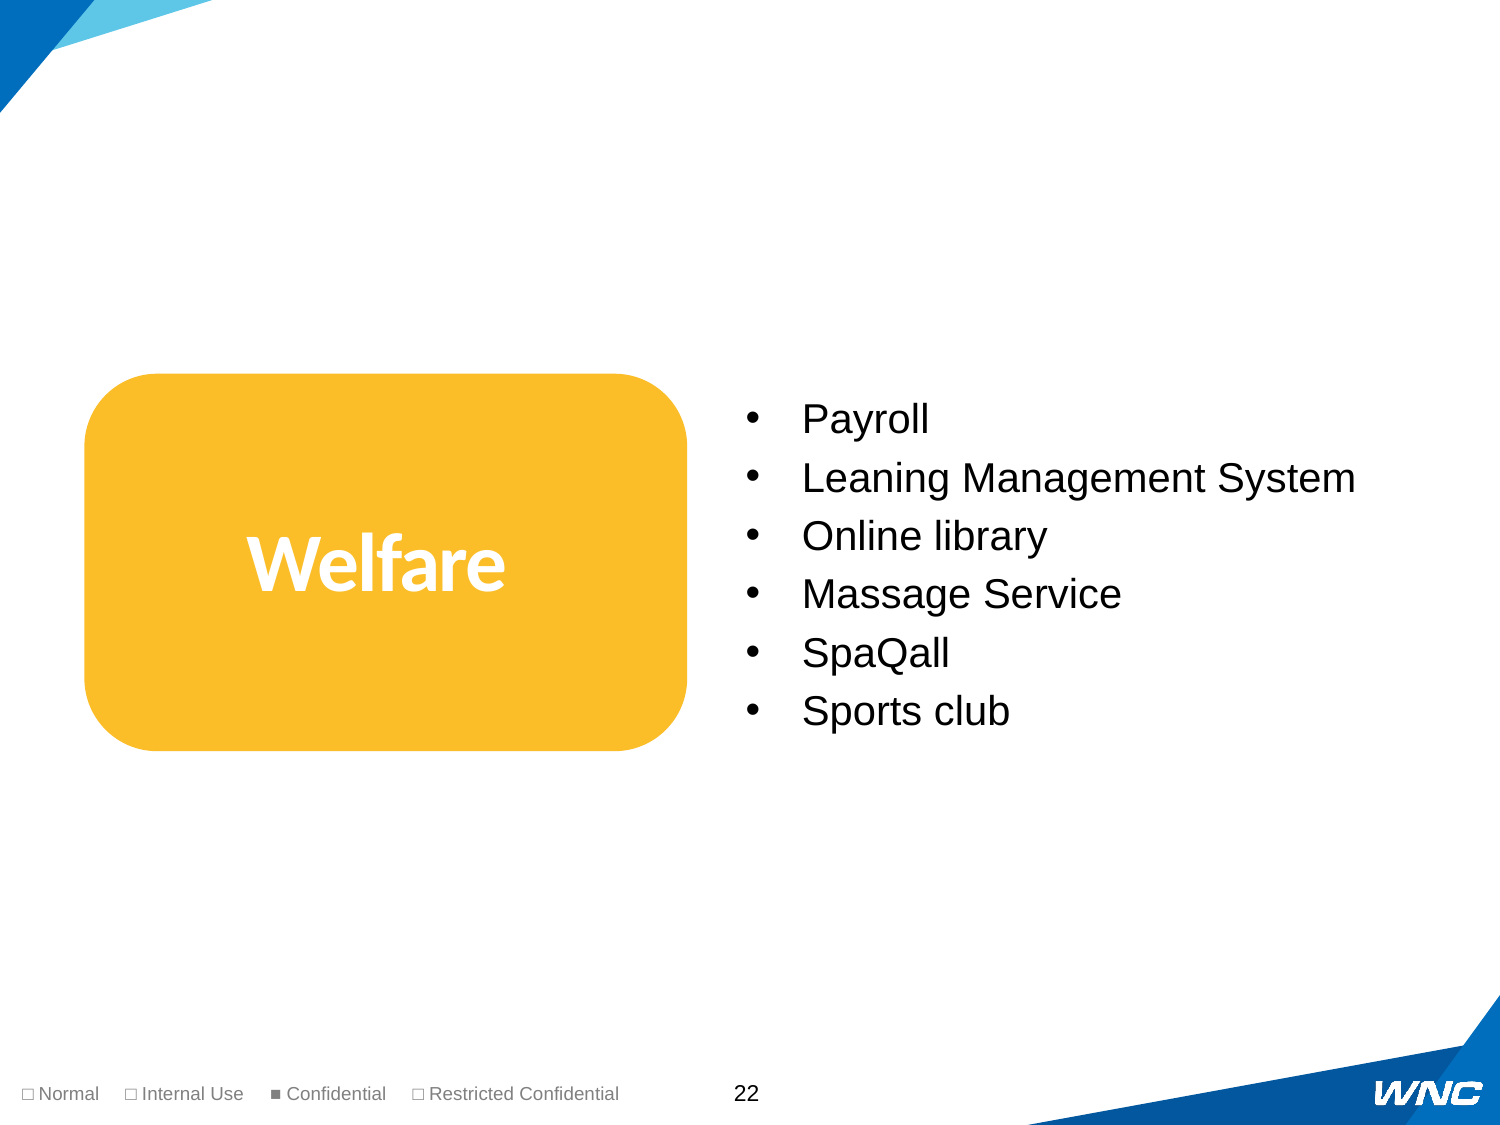

Welfare

Payroll
Leaning Management System
Online library
Massage Service
SpaQall
Sports club